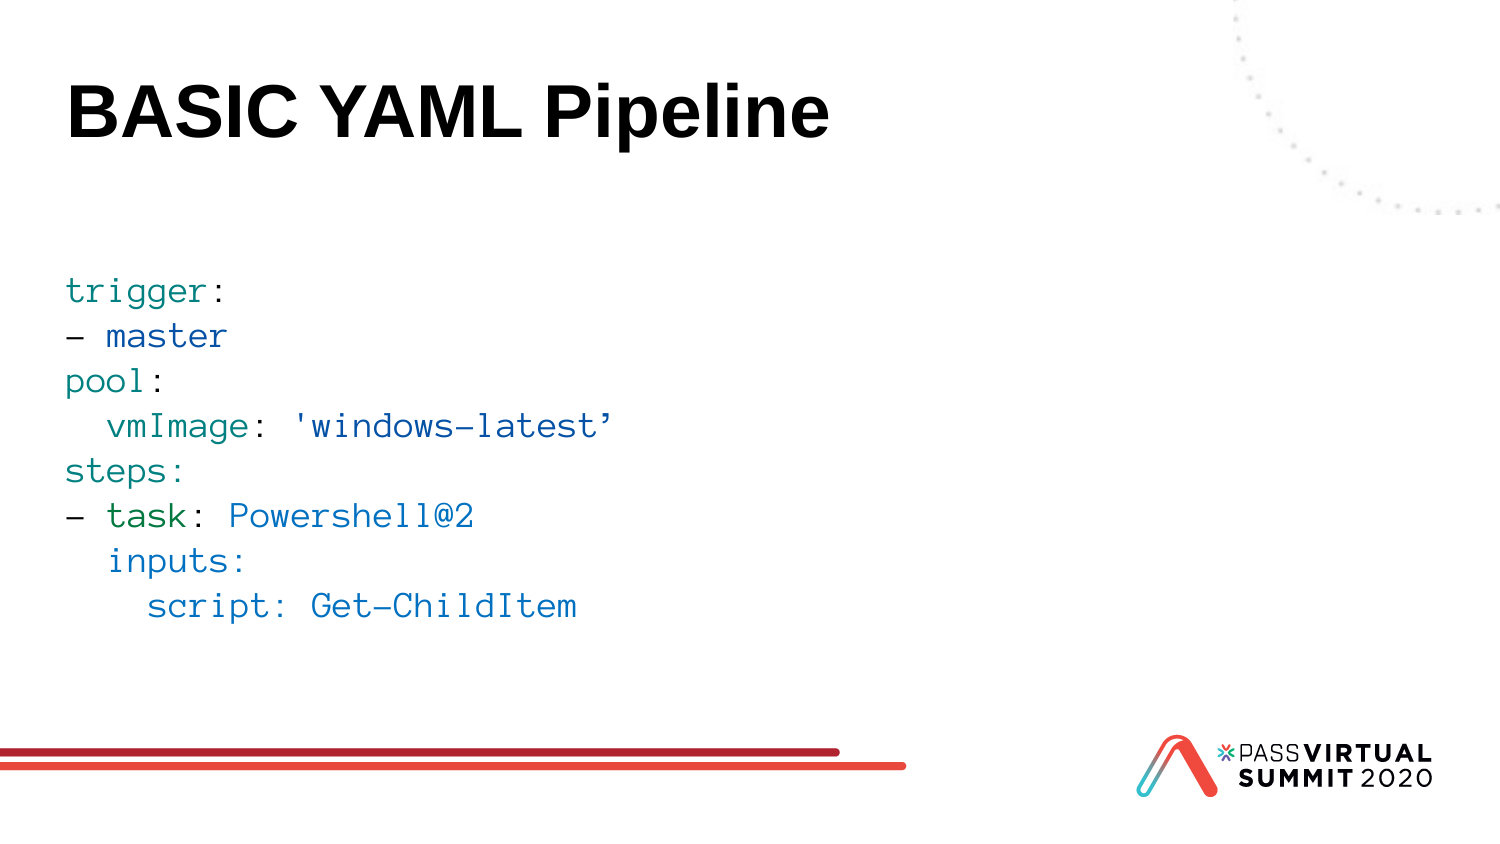

# BASIC YAML Pipeline

trigger:
- master
pool:
  vmImage: 'windows-latest’
steps:
- task: Powershell@2
  inputs:
    script: Get-ChildItem